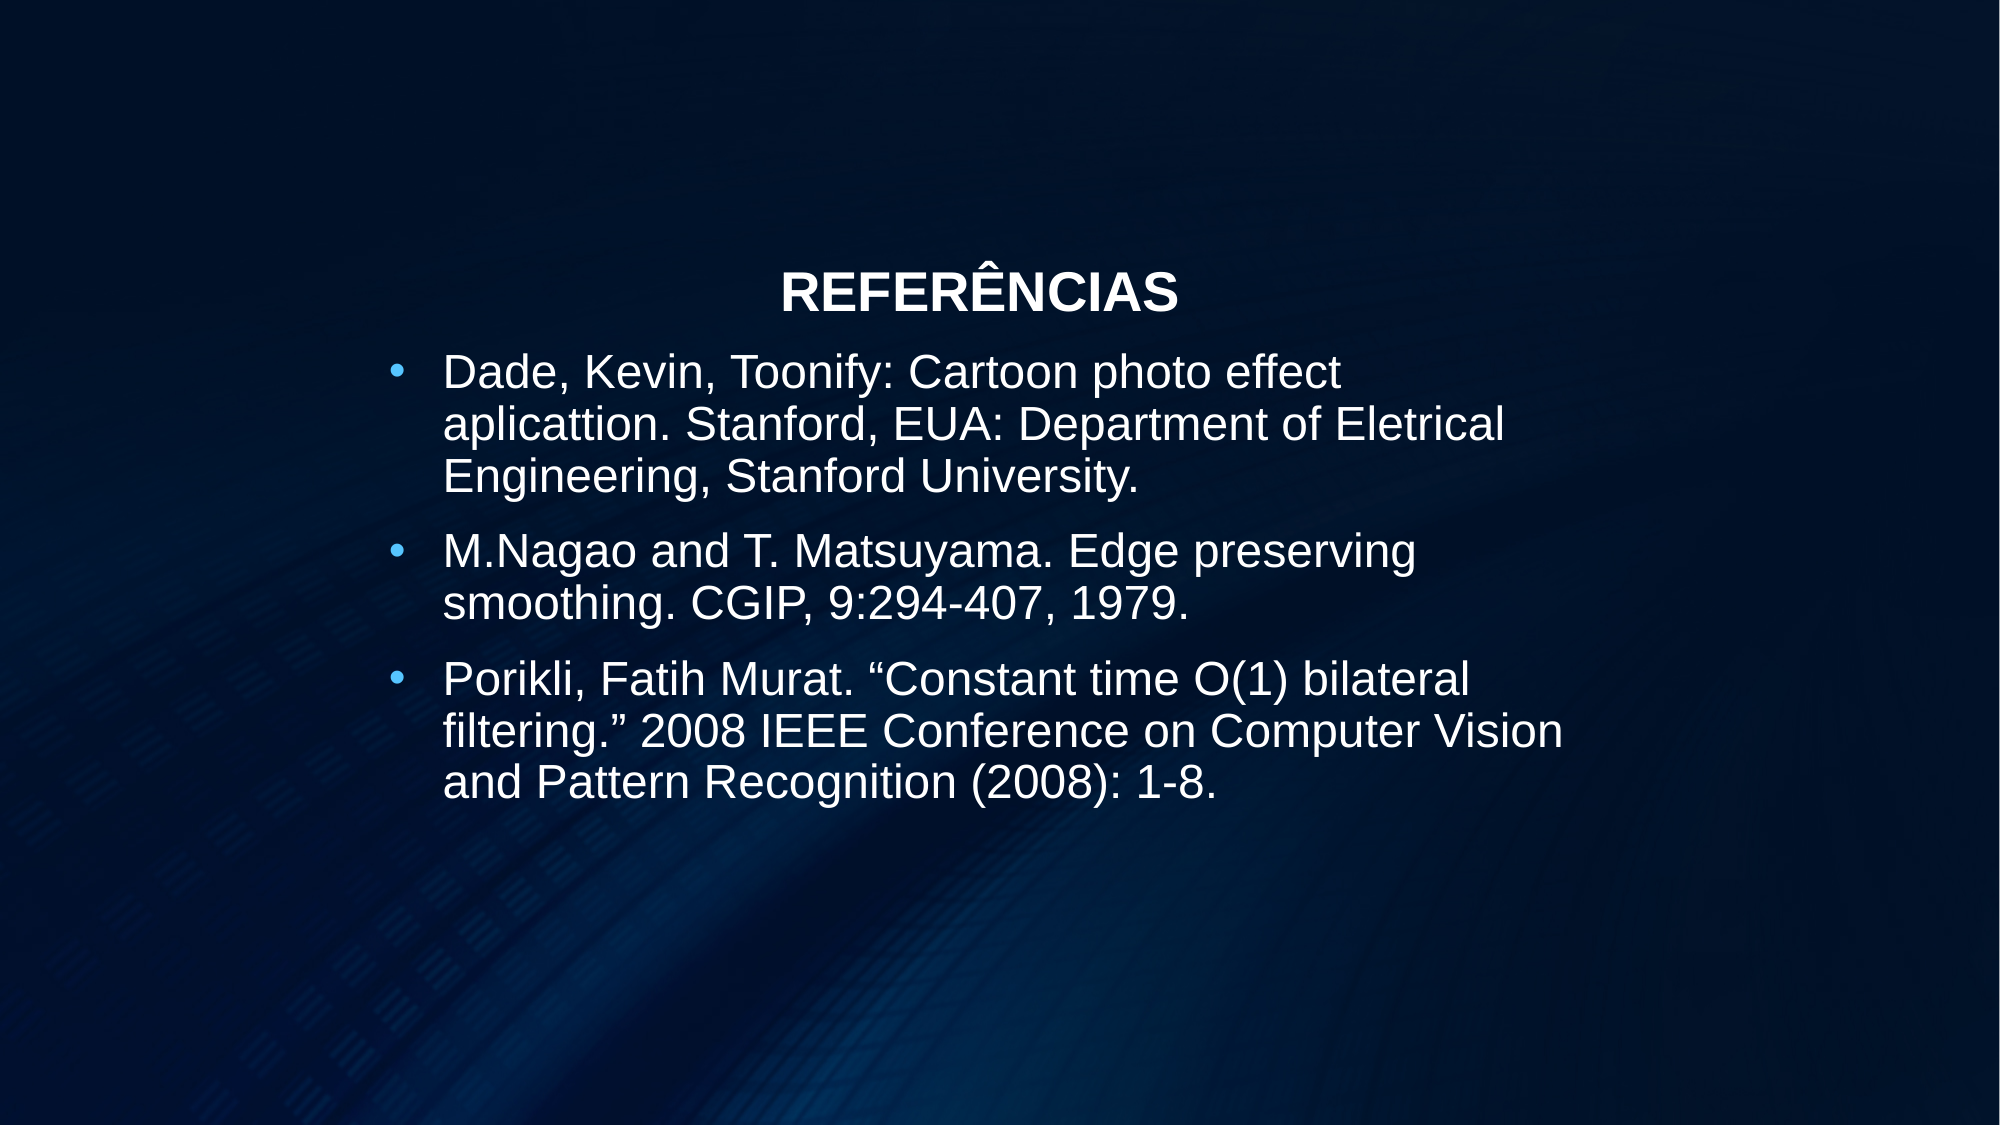

REFERÊNCIAS
Dade, Kevin, Toonify: Cartoon photo effect aplicattion. Stanford, EUA: Department of Eletrical Engineering, Stanford University.
M.Nagao and T. Matsuyama. Edge preserving smoothing. CGIP, 9:294-407, 1979.
Porikli, Fatih Murat. “Constant time O(1) bilateral filtering.” 2008 IEEE Conference on Computer Vision and Pattern Recognition (2008): 1-8.